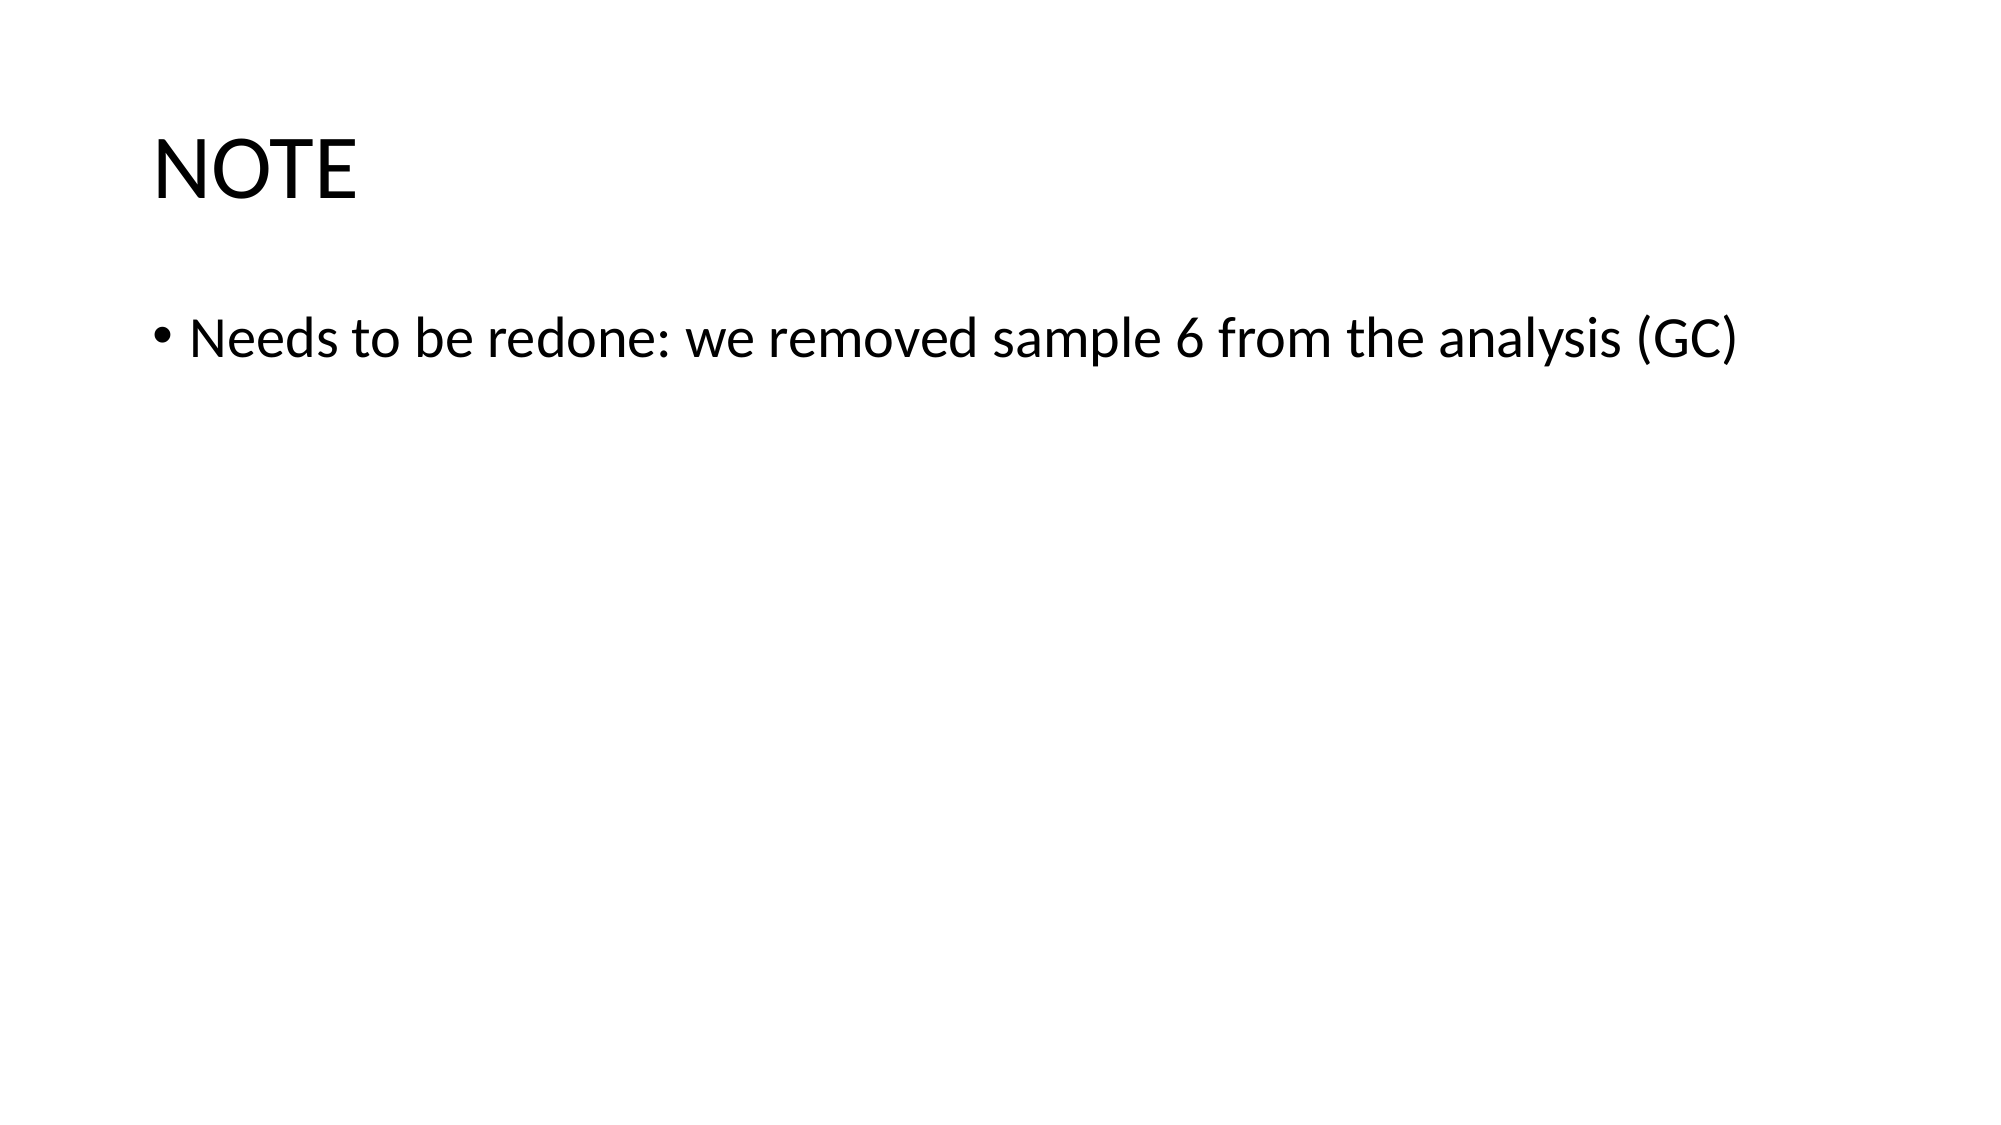

# NOTE
Needs to be redone: we removed sample 6 from the analysis (GC)